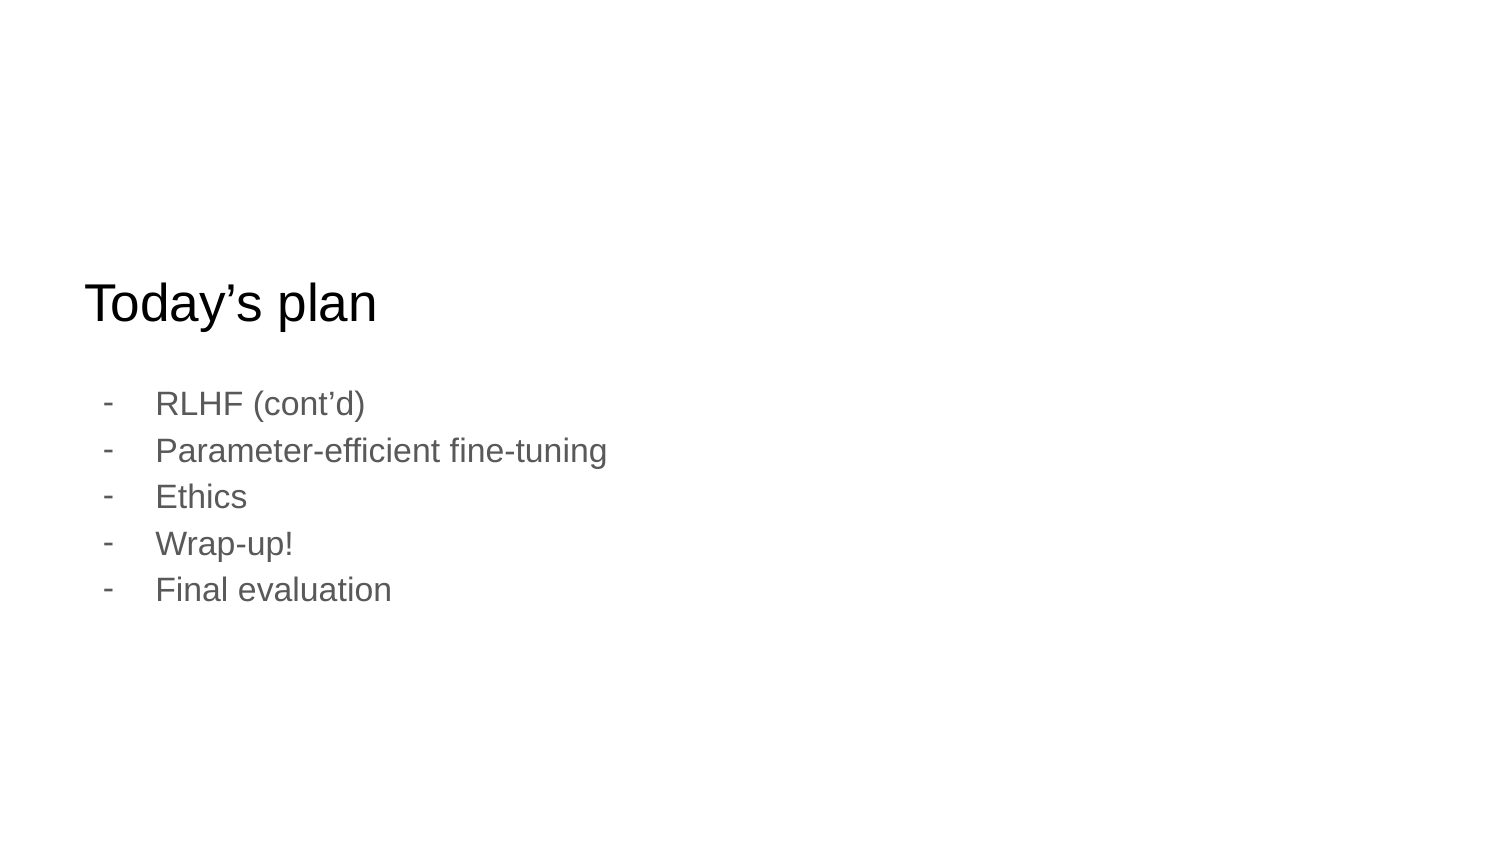

# Today’s plan
RLHF (cont’d)
Parameter-efficient fine-tuning
Ethics
Wrap-up!
Final evaluation